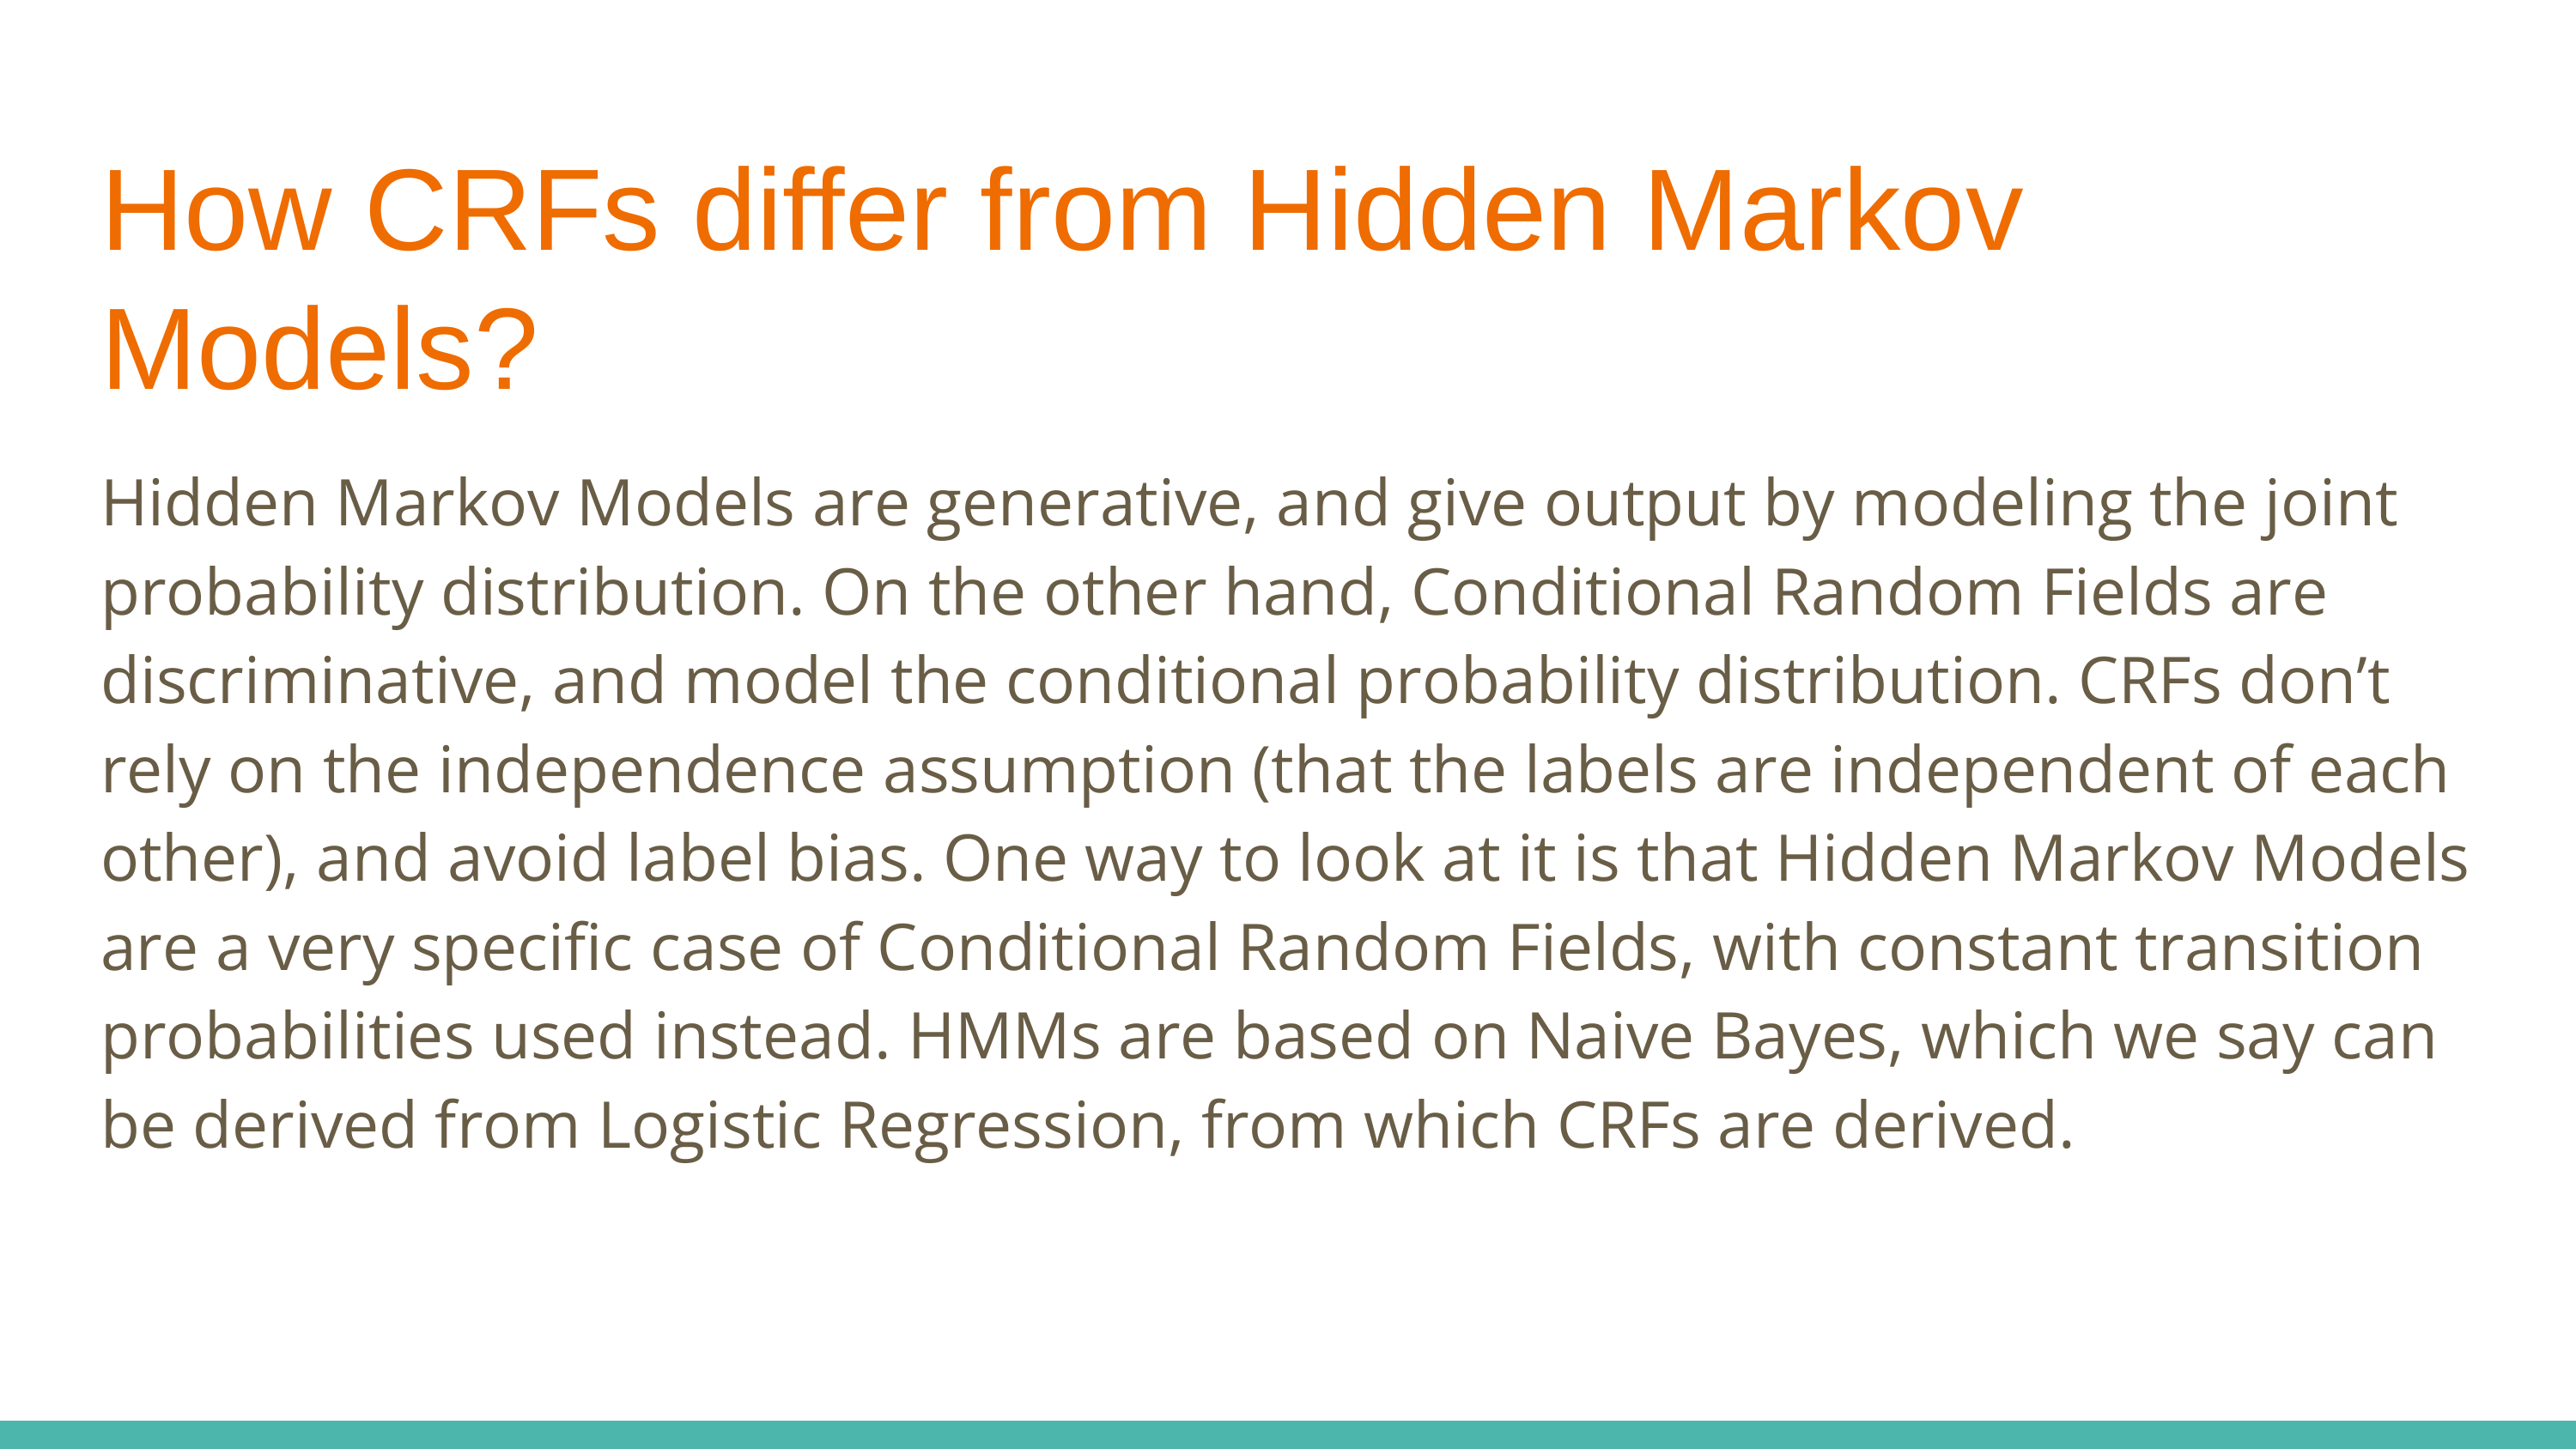

How CRFs differ from Hidden Markov Models?

Hidden Markov Models are generative, and give output by modeling the joint probability distribution. On the other hand, Conditional Random Fields are discriminative, and model the conditional probability distribution. CRFs don’t rely on the independence assumption (that the labels are independent of each other), and avoid label bias. One way to look at it is that Hidden Markov Models are a very specific case of Conditional Random Fields, with constant transition probabilities used instead. HMMs are based on Naive Bayes, which we say can be derived from Logistic Regression, from which CRFs are derived.